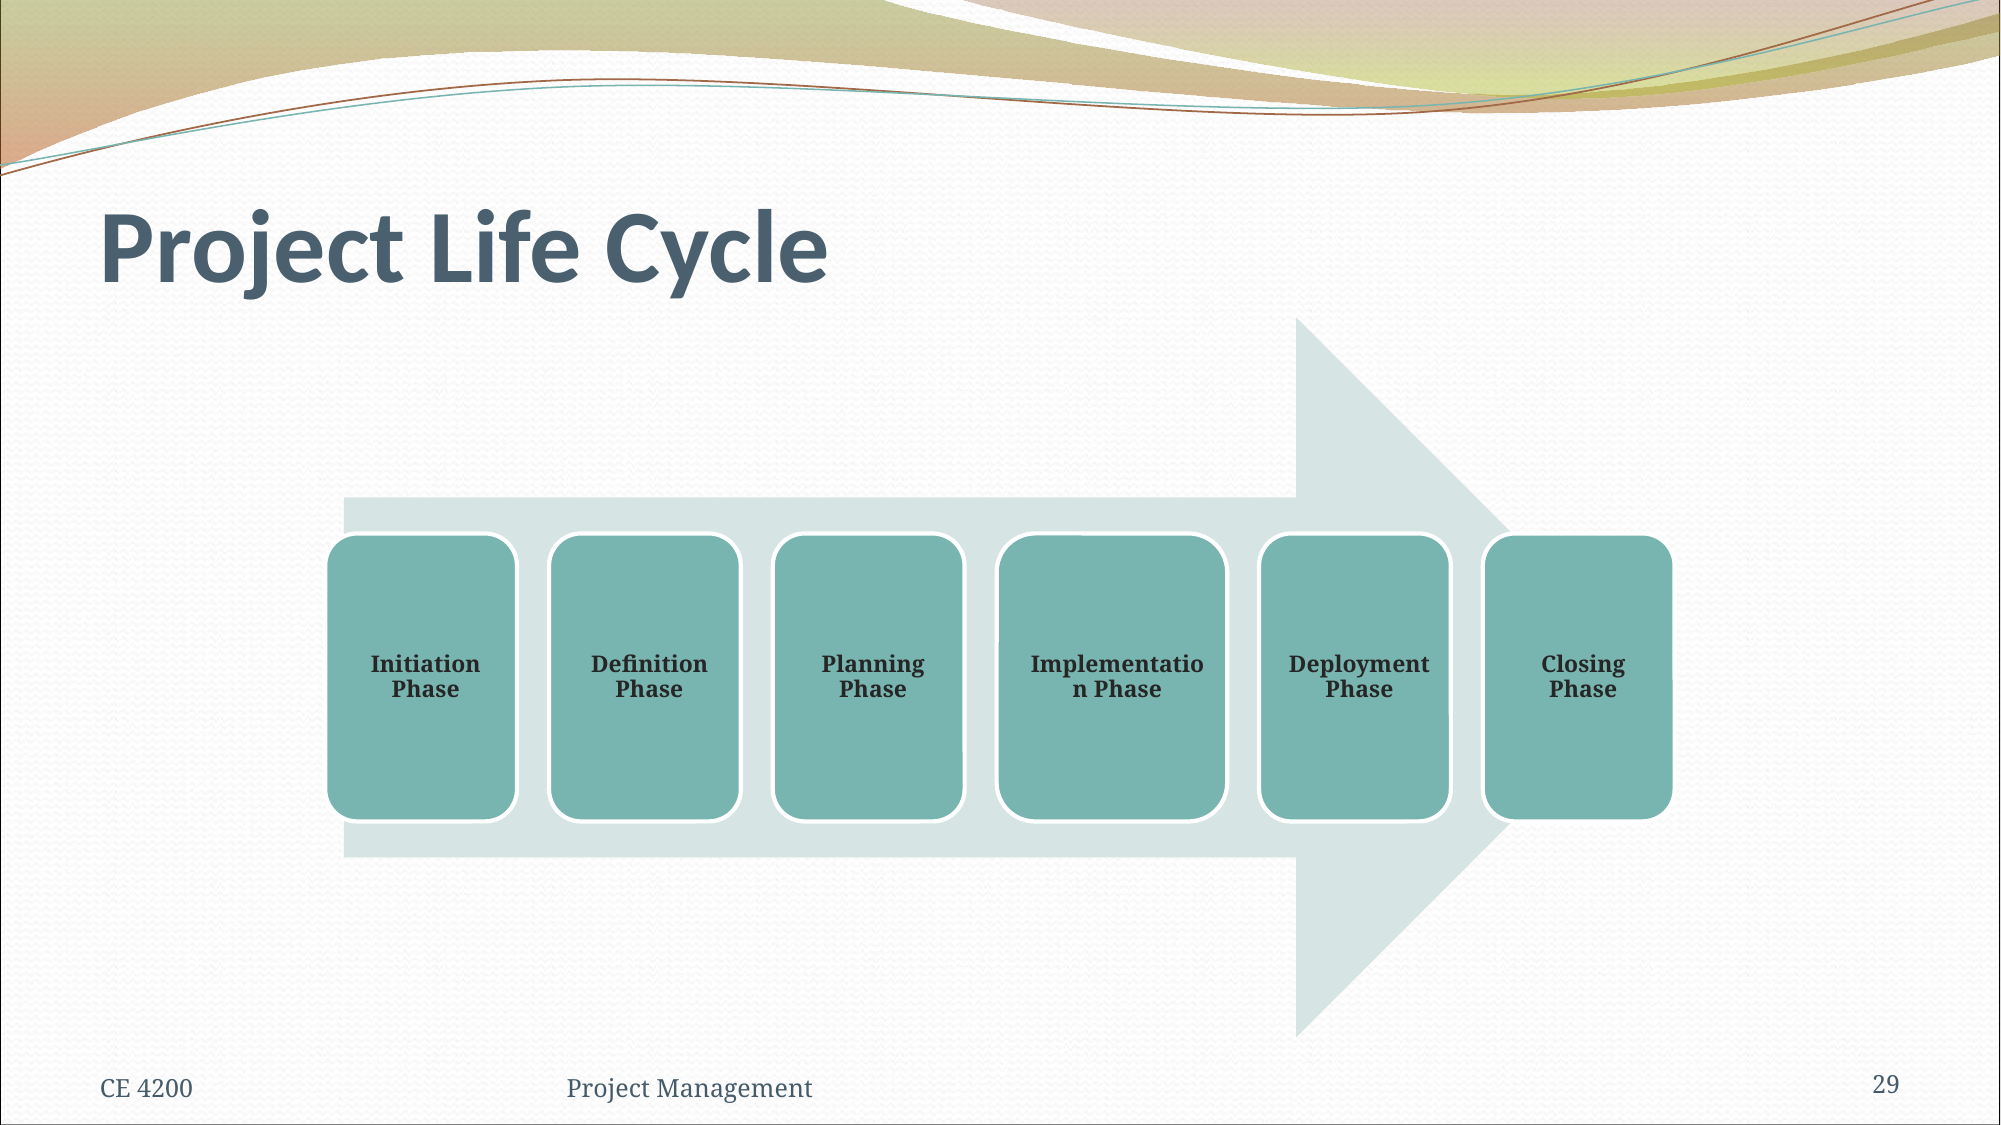

# Project Life Cycle
Initiation Phase
Definition Phase
Planning Phase
Implementation Phase
Deployment Phase
Closing Phase
CE 4200
Project Management
29